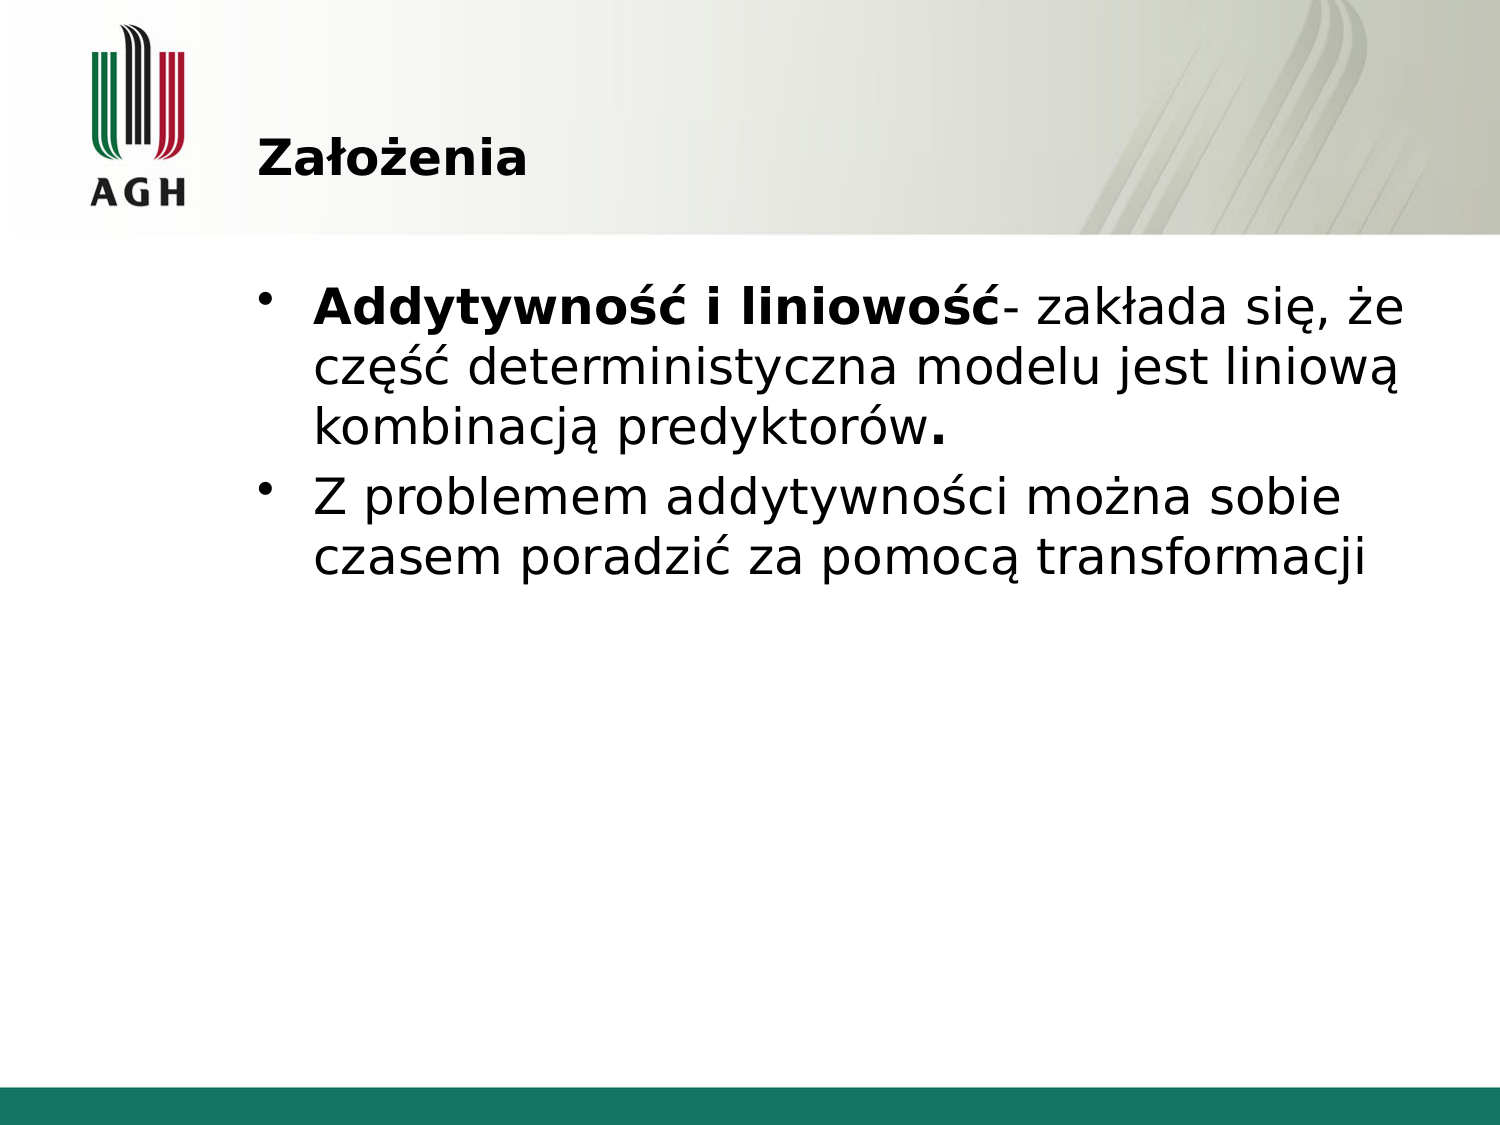

# Założenia
Addytywność i liniowość- zakłada się, że część deterministyczna modelu jest liniową kombinacją predyktorów.
Z problemem addytywności można sobie czasem poradzić za pomocą transformacji